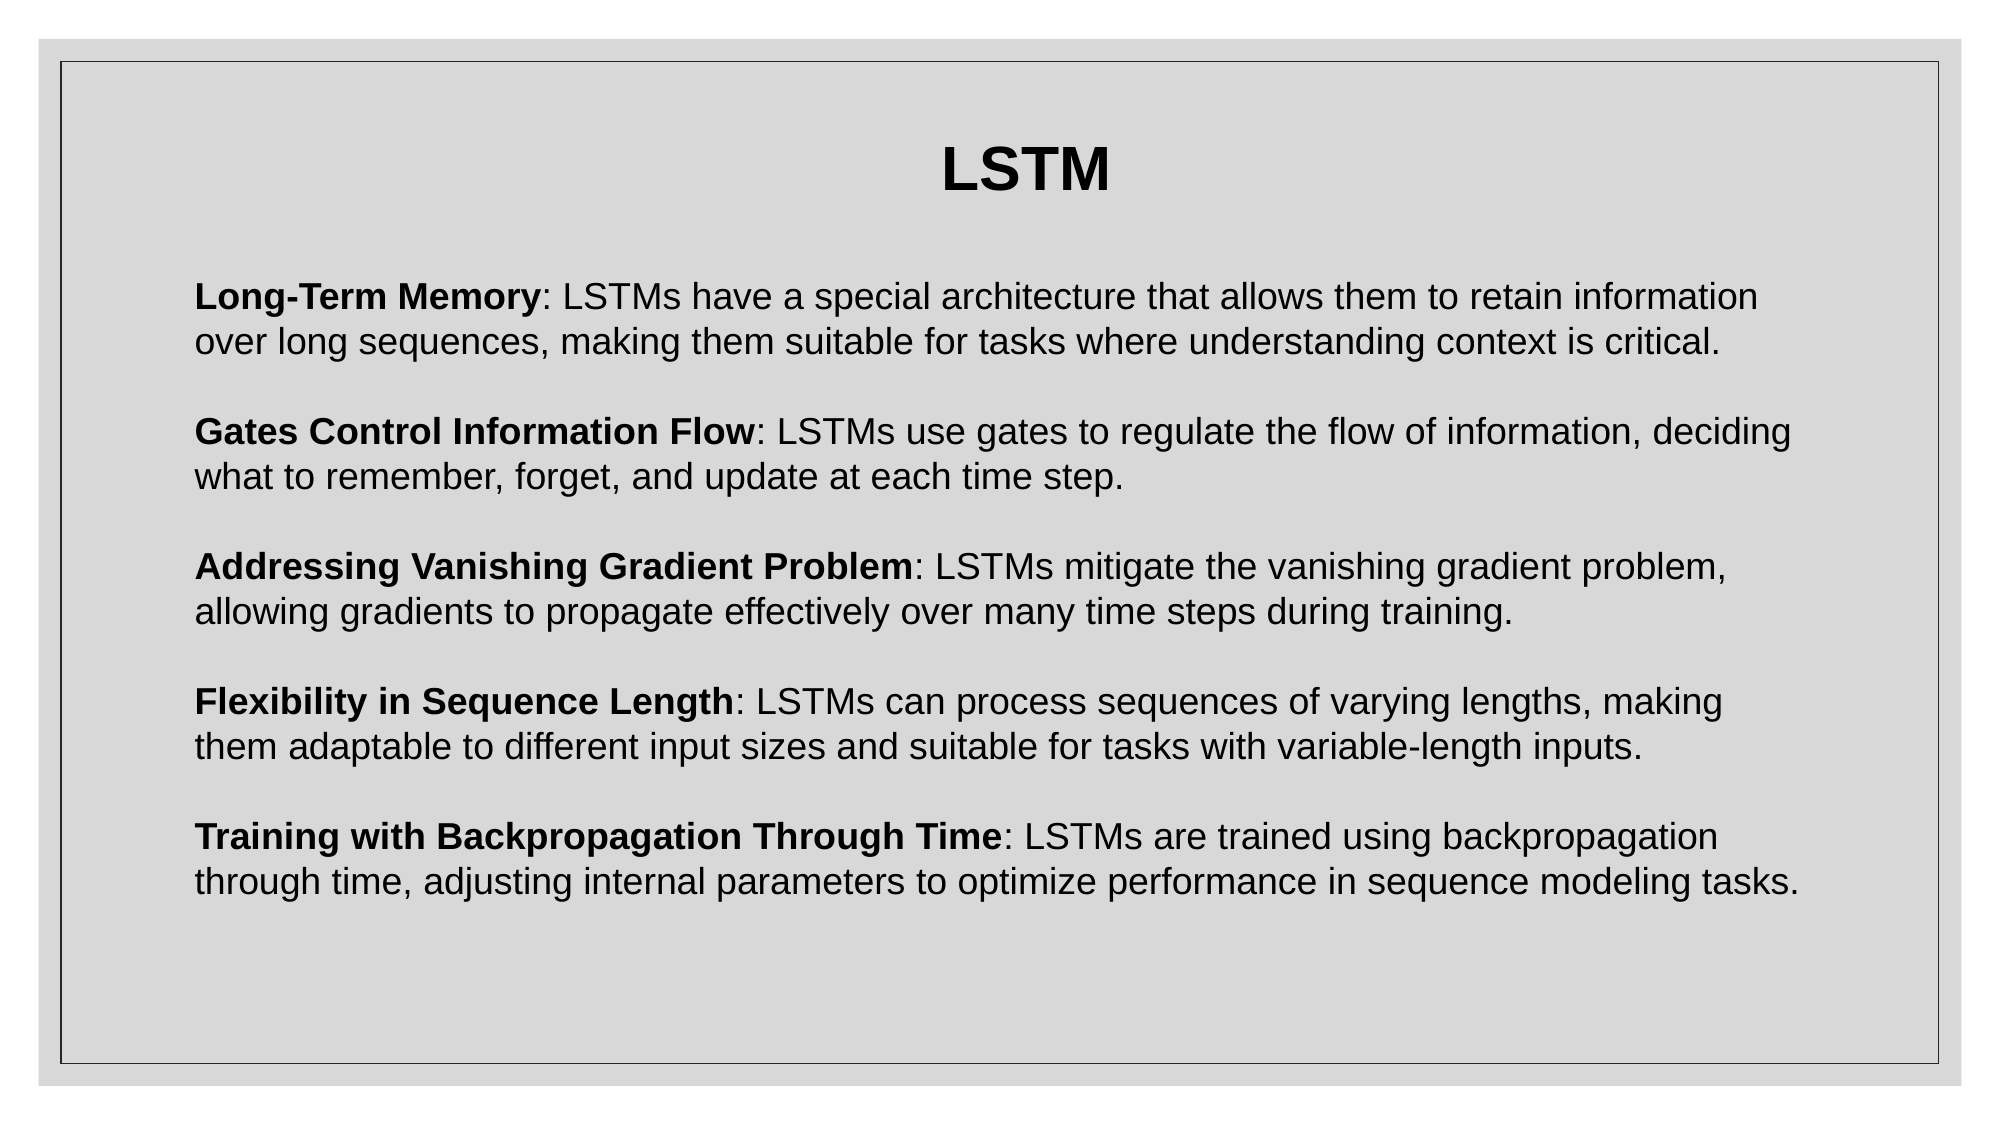

LSTM
Long-Term Memory: LSTMs have a special architecture that allows them to retain information over long sequences, making them suitable for tasks where understanding context is critical.

Gates Control Information Flow: LSTMs use gates to regulate the flow of information, deciding what to remember, forget, and update at each time step.

Addressing Vanishing Gradient Problem: LSTMs mitigate the vanishing gradient problem, allowing gradients to propagate effectively over many time steps during training.

Flexibility in Sequence Length: LSTMs can process sequences of varying lengths, making them adaptable to different input sizes and suitable for tasks with variable-length inputs.

Training with Backpropagation Through Time: LSTMs are trained using backpropagation through time, adjusting internal parameters to optimize performance in sequence modeling tasks.